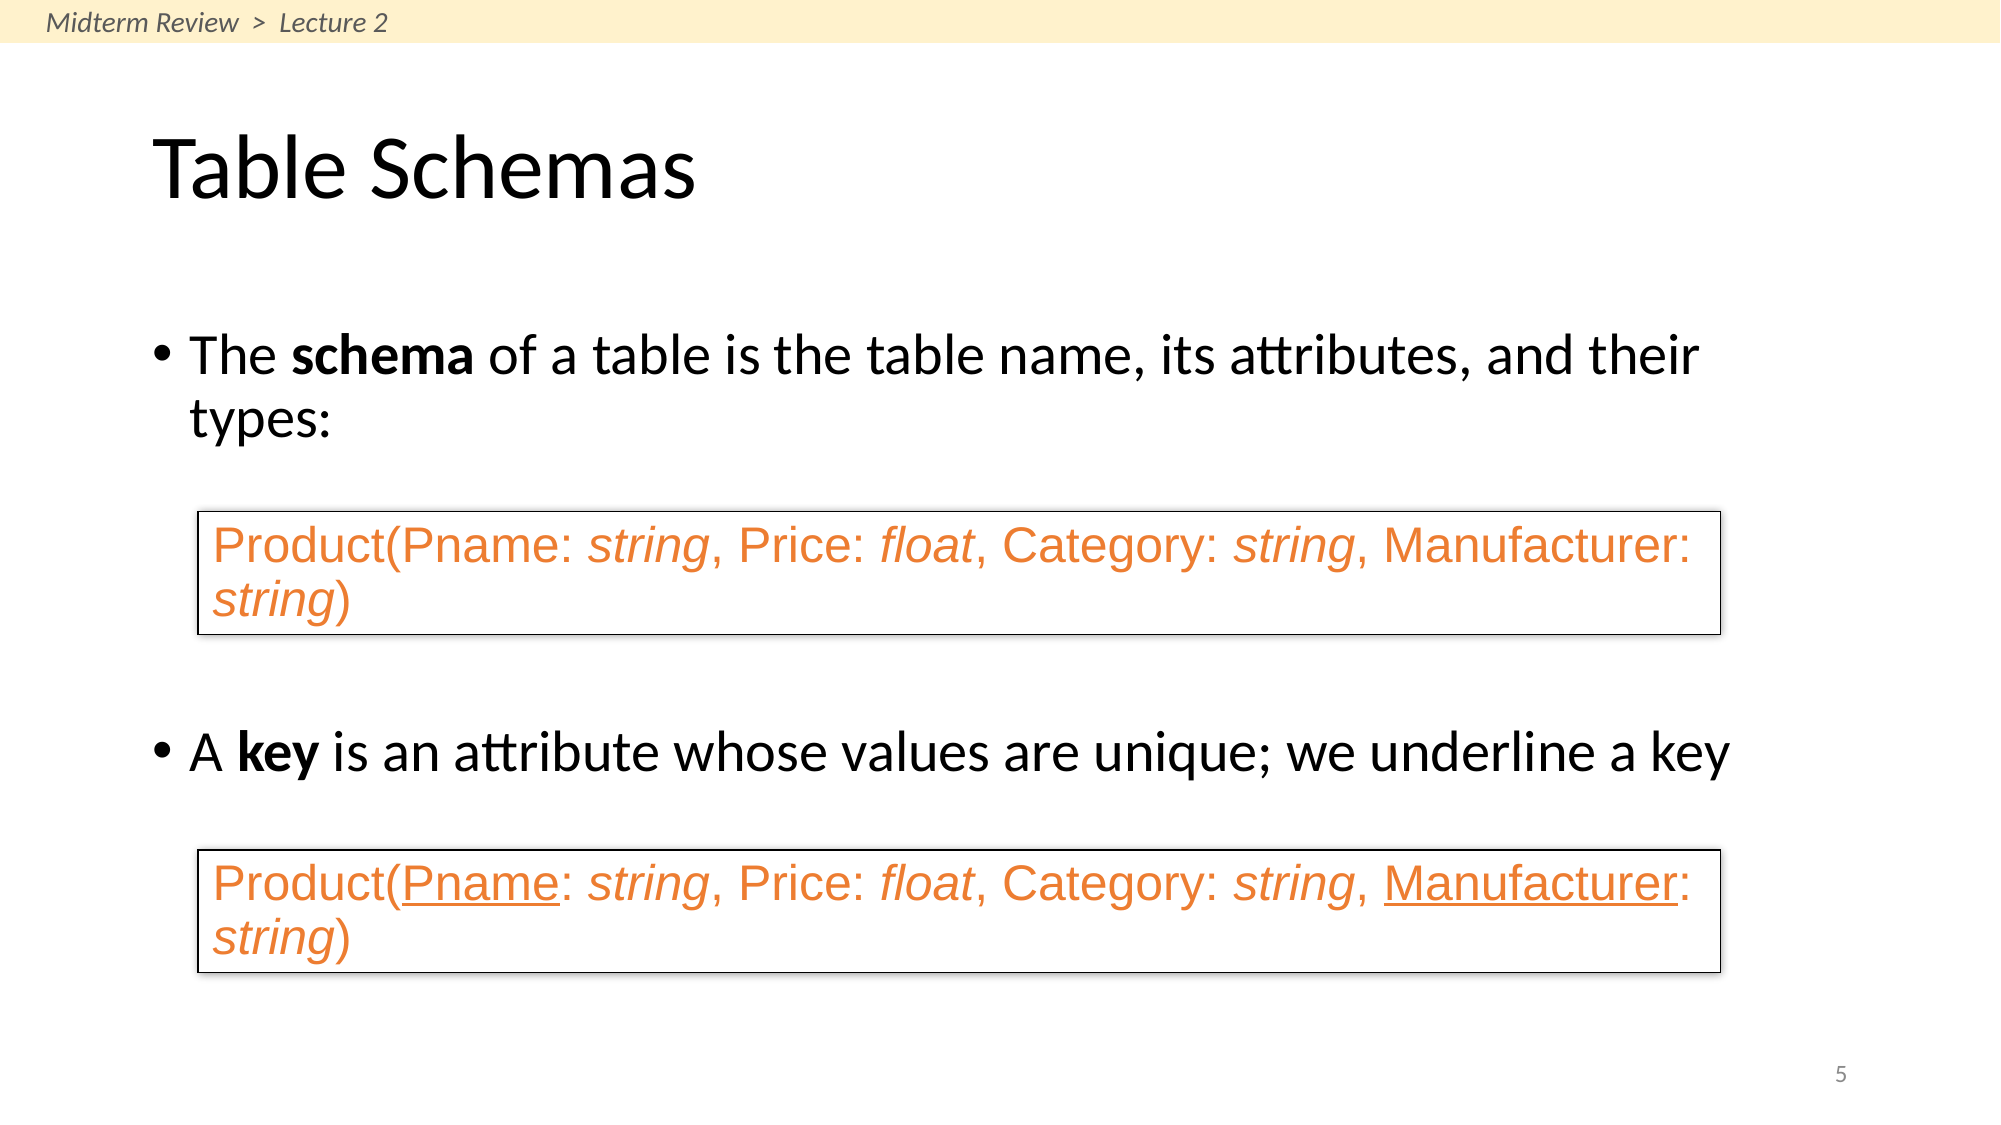

Midterm Review  >  Lecture 2
# Table Schemas
The schema of a table is the table name, its attributes, and their types:

A key is an attribute whose values are unique; we underline a key
Product(Pname: string, Price: float, Category: string, Manufacturer: string)
Product(Pname: string, Price: float, Category: string, Manufacturer: string)
5